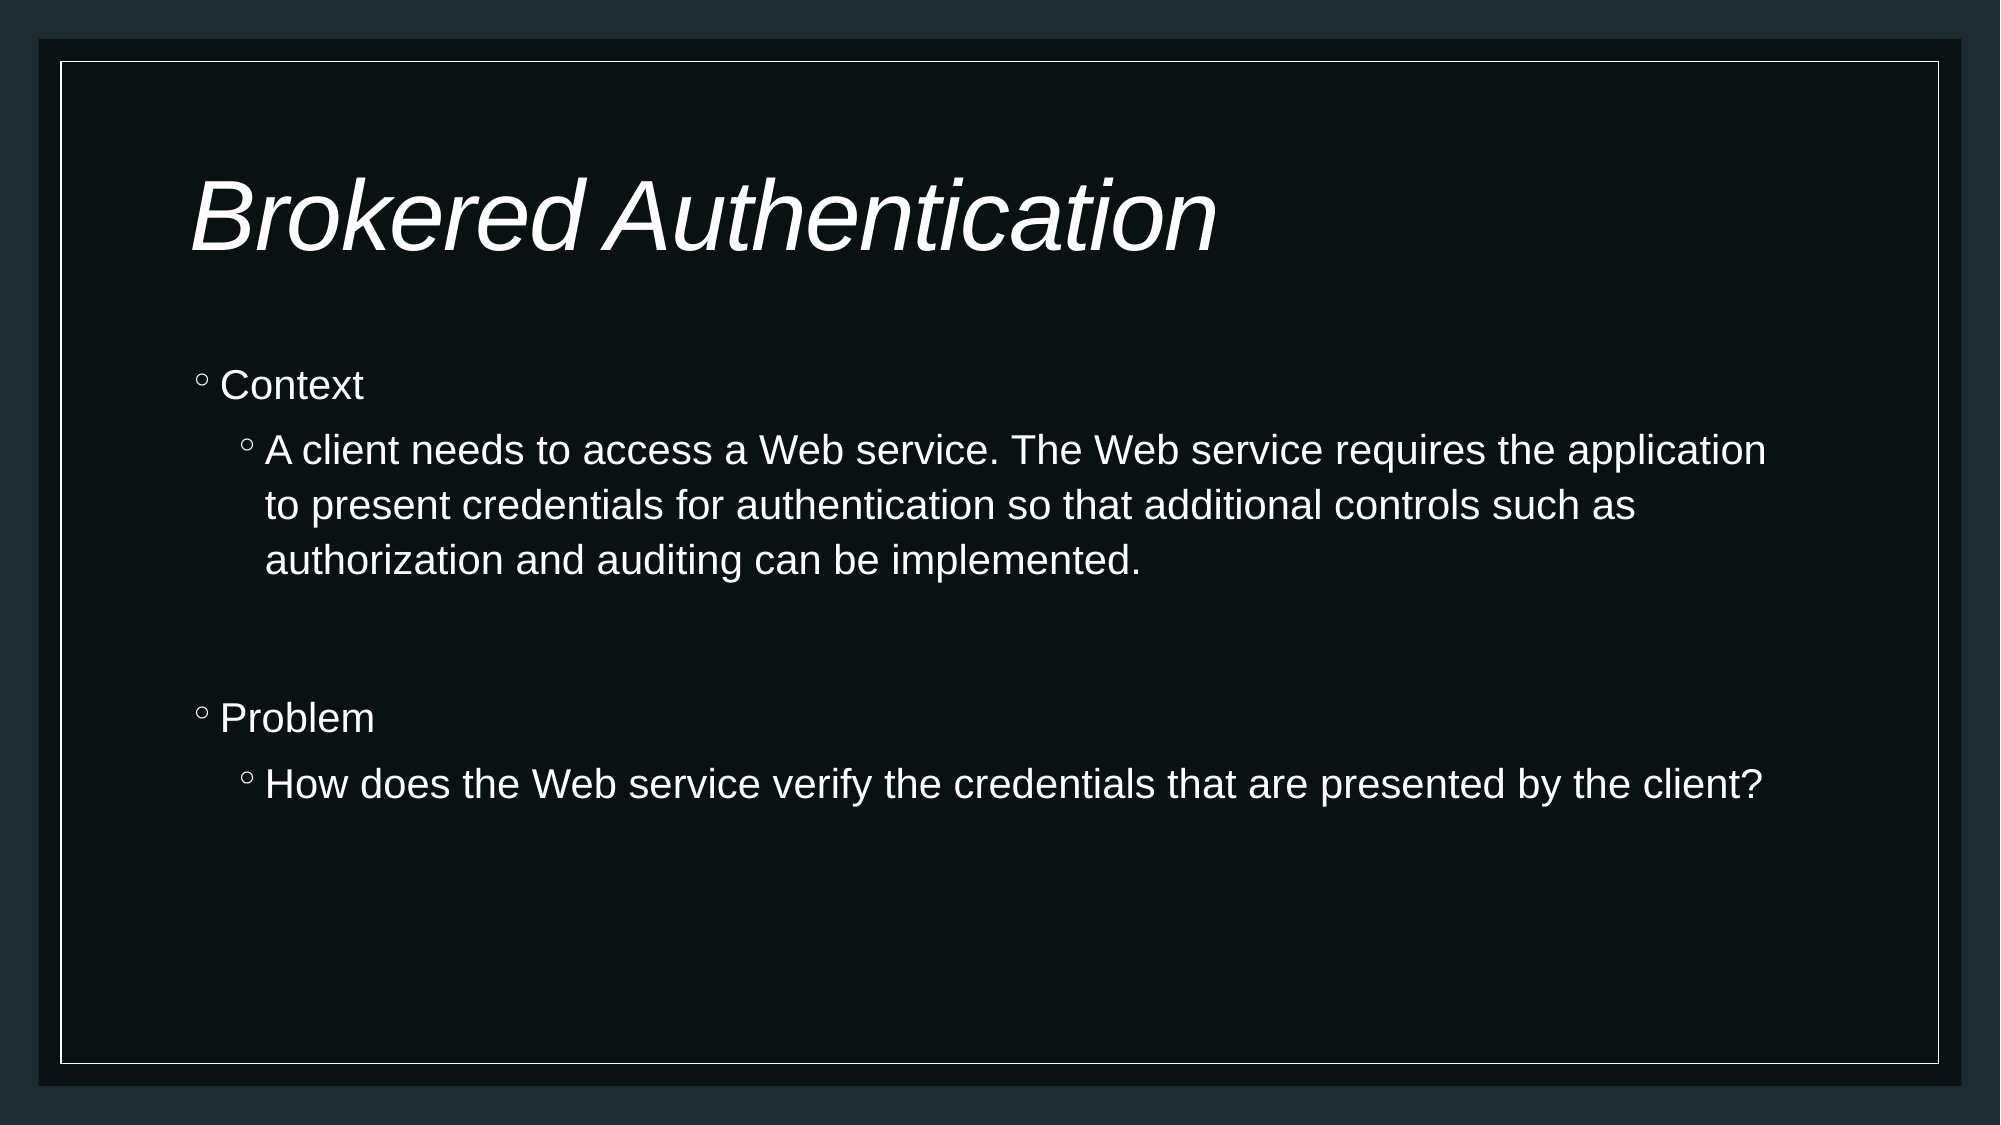

# Brokered Authentication

Context
A client needs to access a Web service. The Web service requires the application to present credentials for authentication so that additional controls such as authorization and auditing can be implemented.

Problem
How does the Web service verify the credentials that are presented by the client?